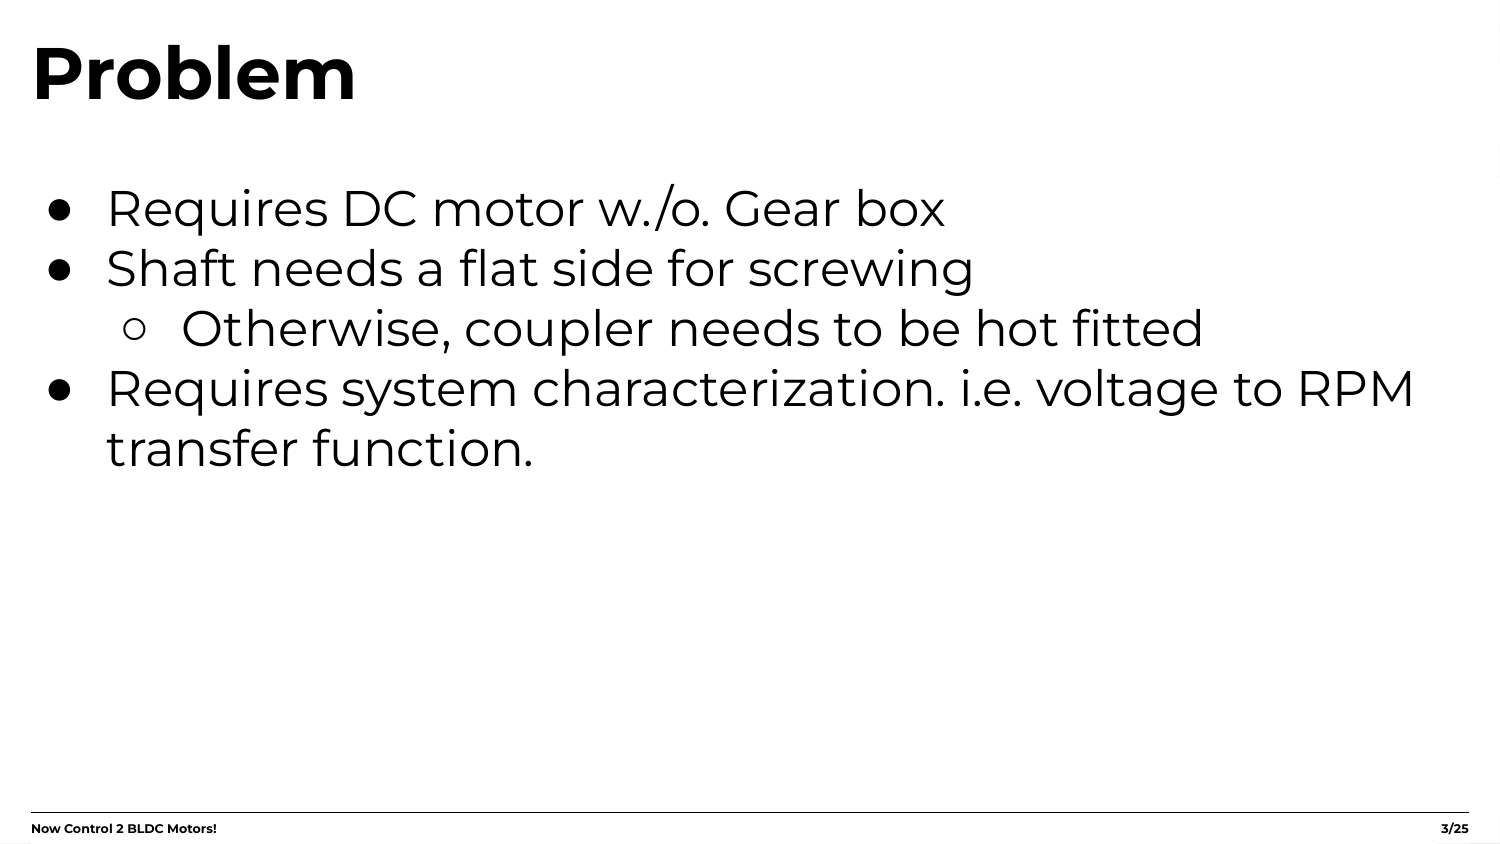

# Problem
Requires DC motor w./o. Gear box
Shaft needs a flat side for screwing
Otherwise, coupler needs to be hot fitted
Requires system characterization. i.e. voltage to RPM transfer function.
3/25